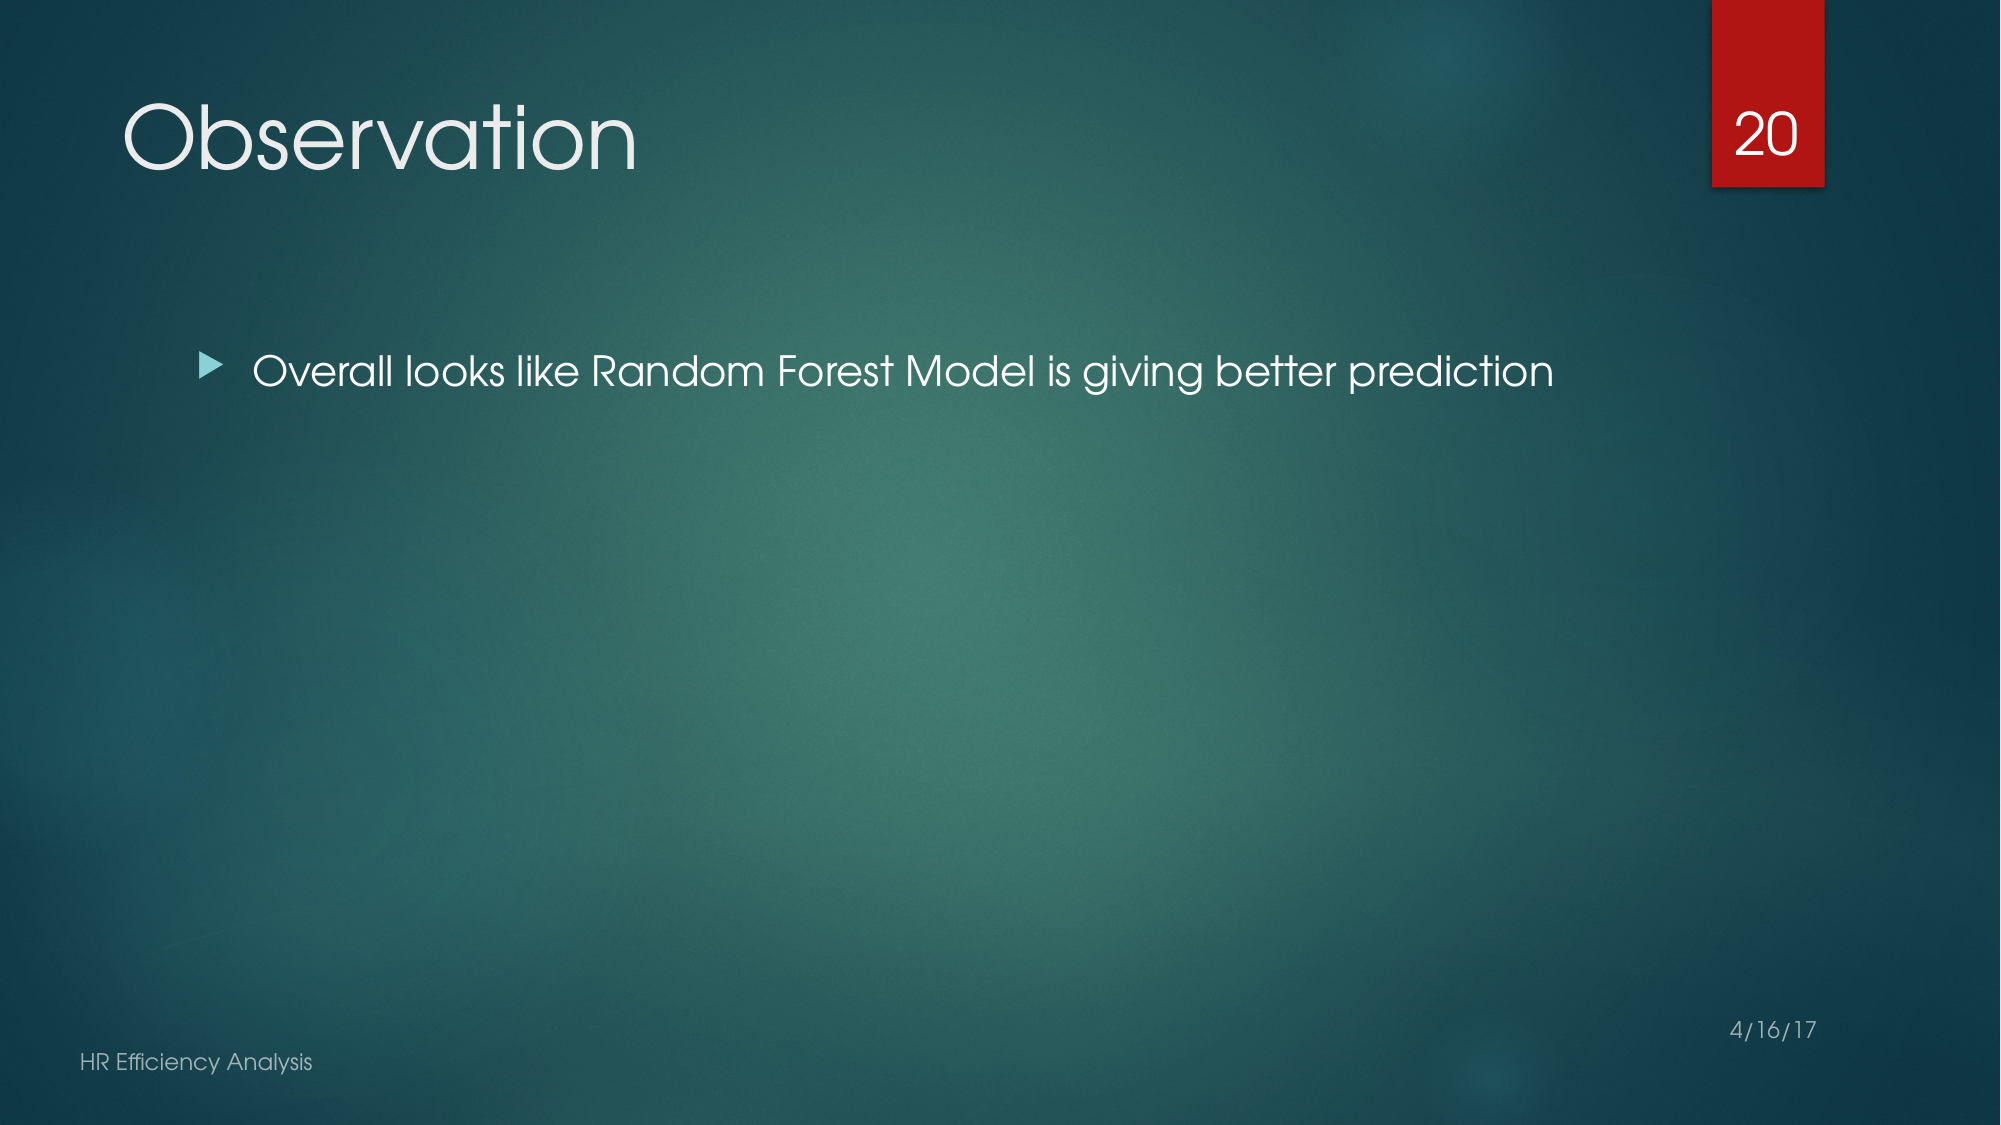

20
# Observation
Overall looks like Random Forest Model is giving better prediction
4/16/17
HR Efficiency Analysis